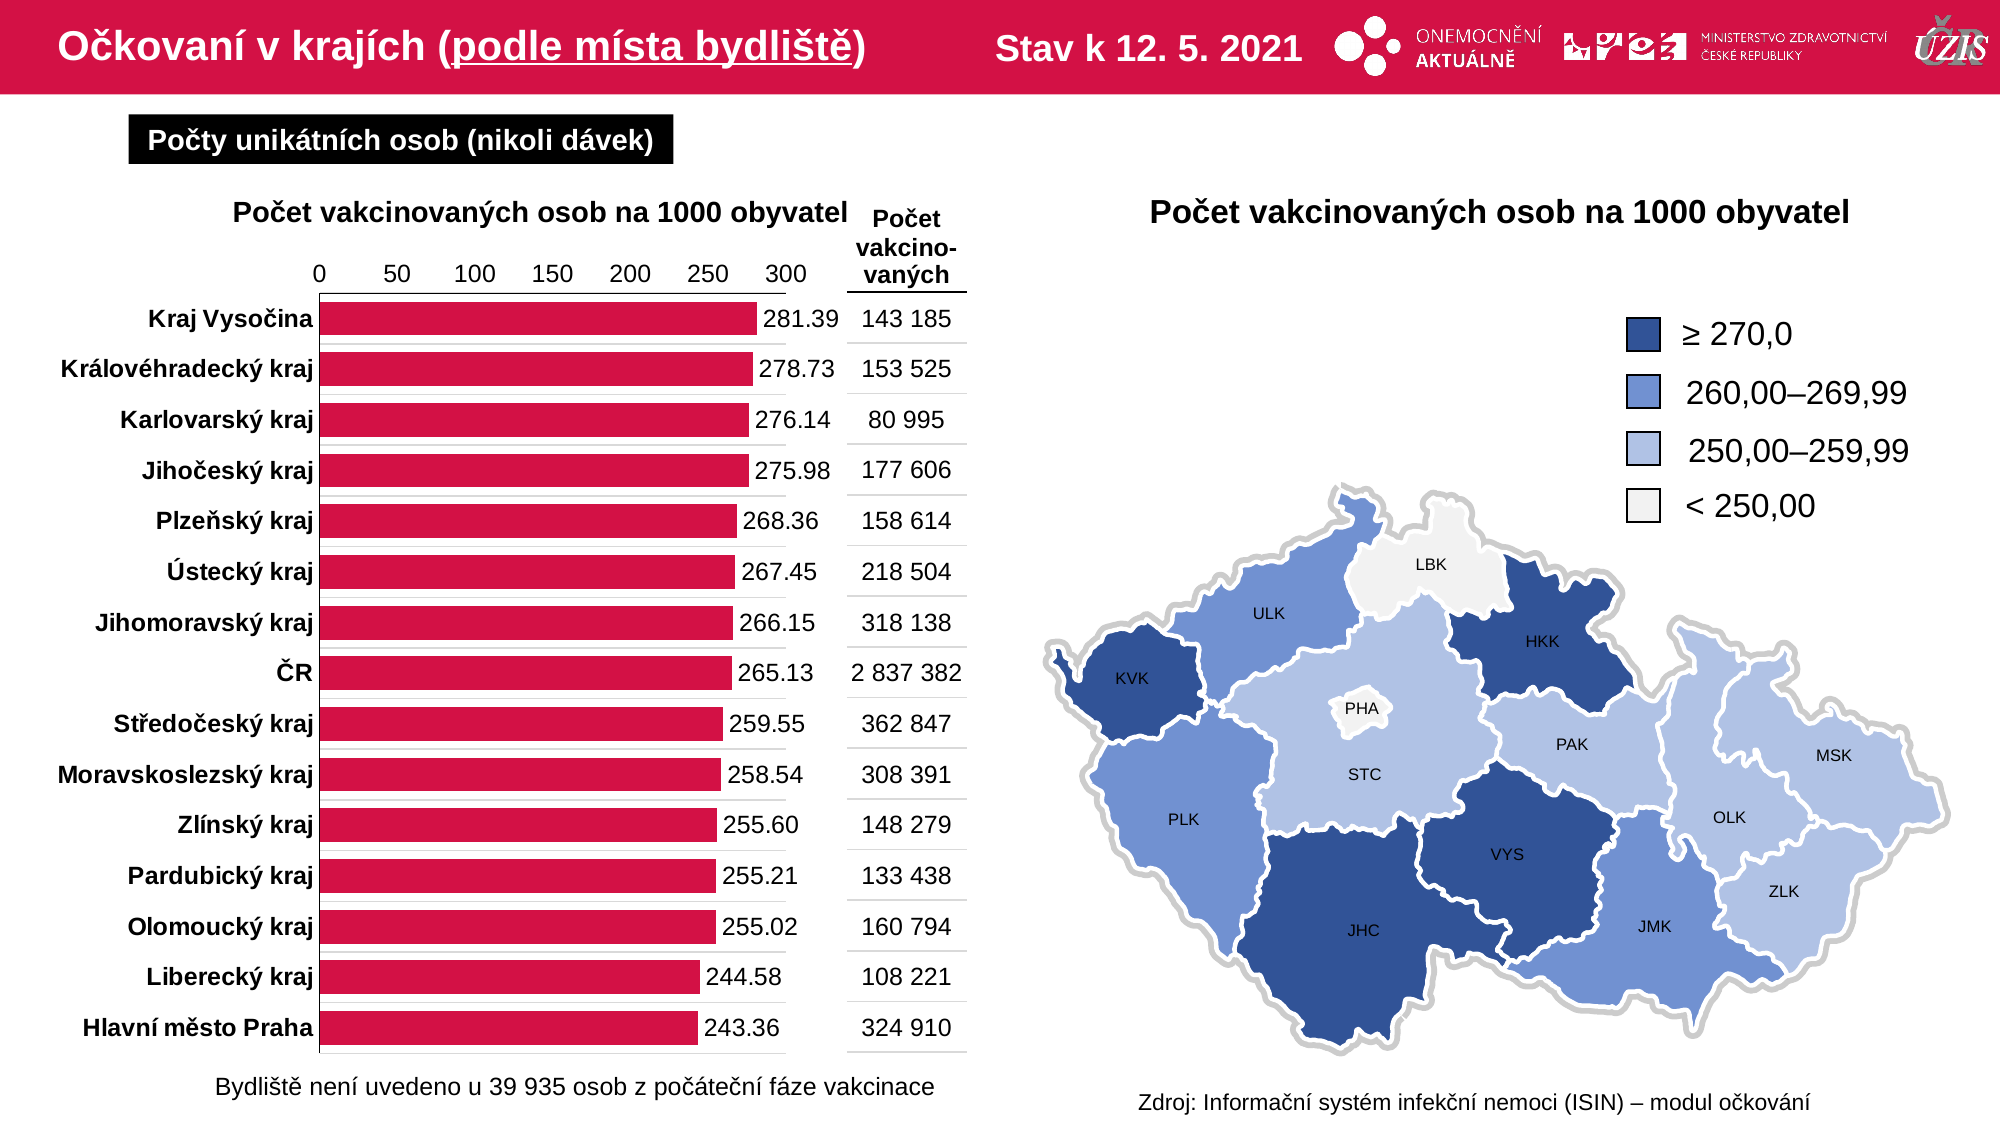

# Očkovaní v krajích (podle místa bydliště)
Stav k 12. 5. 2021
Počty unikátních osob (nikoli dávek)
Počet vakcinovaných osob na 1000 obyvatel
Počet vakcinovaných osob na 1000 obyvatel
| Počet vakcino-vaných |
| --- |
| 143 185 |
| 153 525 |
| 80 995 |
| 177 606 |
| 158 614 |
| 218 504 |
| 318 138 |
| 2 837 382 |
| 362 847 |
| 308 391 |
| 148 279 |
| 133 438 |
| 160 794 |
| 108 221 |
| 324 910 |

### Chart

| Category | počet na 1000 |
|---|---|
| Kraj Vysočina | 281.388302 |
| Královéhradecký kraj | 278.729419 |
| Karlovarský kraj | 276.140343 |
| Jihočeský kraj | 275.978128 |
| Plzeňský kraj | 268.363785 |
| Ústecký kraj | 267.445447 |
| Jihomoravský kraj | 266.151438 |
| ČR | 265.131856 |
| Středočeský kraj | 259.547767 |
| Moravskoslezský kraj | 258.536393 |
| Zlínský kraj | 255.601006 |
| Pardubický kraj | 255.209847 |
| Olomoucký kraj | 255.017271 |
| Liberecký kraj | 244.580497 |
| Hlavní město Praha | 243.362964 |
≥ 270,0

260,00–269,99

250,00–259,99

< 250,00

LBK

ULK

HKK

KVK

PHA

PAK
MSK

STC
OLK

PLK

VYS
ZLK
JMK
JHC
Bydliště není uvedeno u 39 935 osob z počáteční fáze vakcinace
Zdroj: Informační systém infekční nemoci (ISIN) – modul očkování